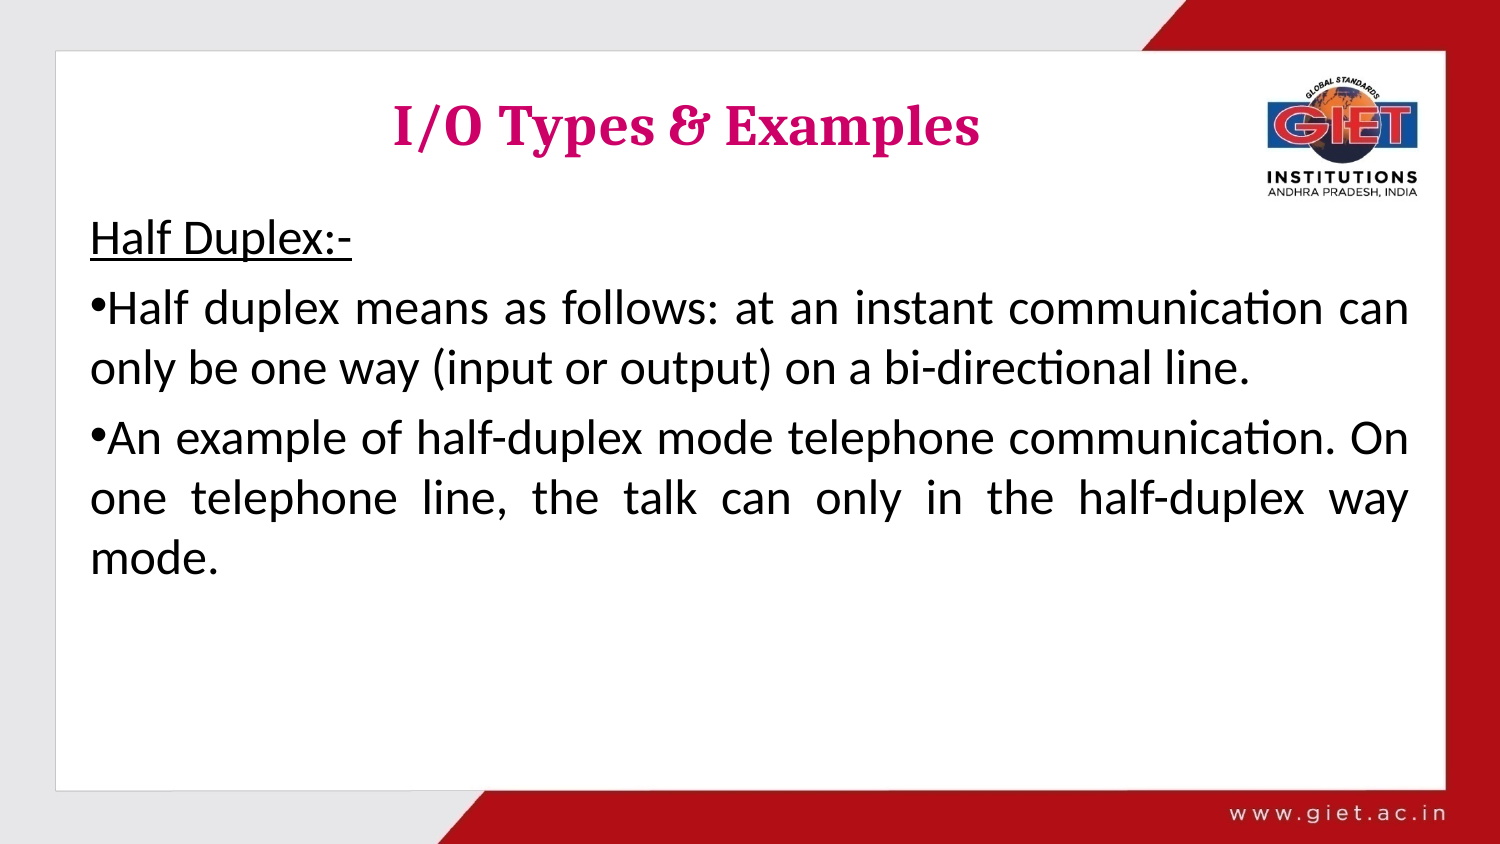

# I/O Types & Examples
Half Duplex:-
Half duplex means as follows: at an instant communication can only be one way (input or output) on a bi-directional line.
An example of half-duplex mode telephone communication. On one telephone line, the talk can only in the half-duplex way mode.